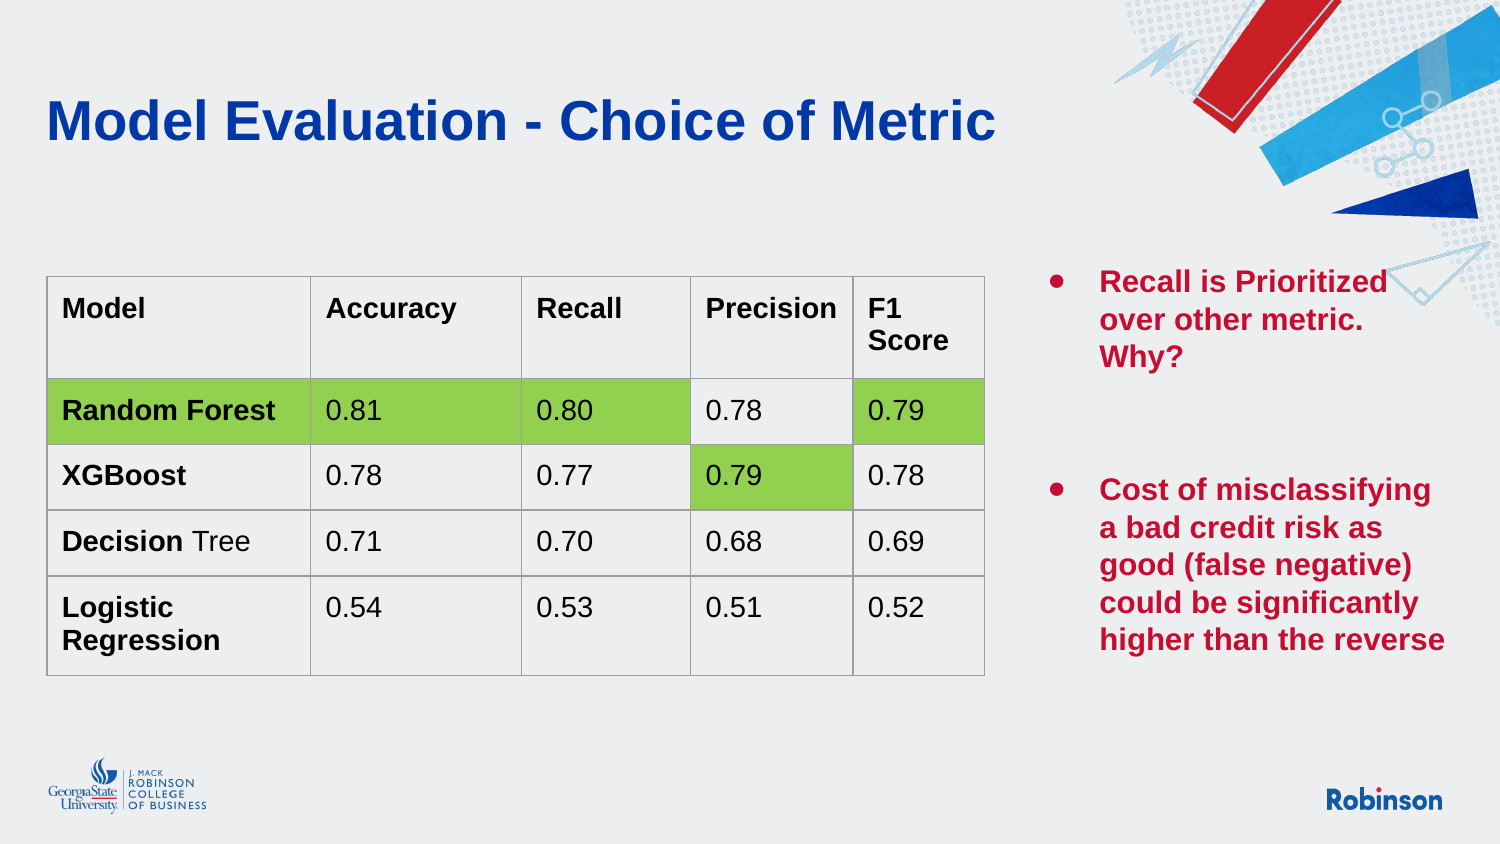

Model Evaluation - Choice of Metric
#
Recall is Prioritized over other metric. Why?

Cost of misclassifying a bad credit risk as good (false negative) could be significantly higher than the reverse
| Model | Accuracy | Recall | Precision | F1 Score |
| --- | --- | --- | --- | --- |
| Random Forest | 0.81 | 0.80 | 0.78 | 0.79 |
| XGBoost | 0.78 | 0.77 | 0.79 | 0.78 |
| Decision Tree | 0.71 | 0.70 | 0.68 | 0.69 |
| Logistic Regression | 0.54 | 0.53 | 0.51 | 0.52 |